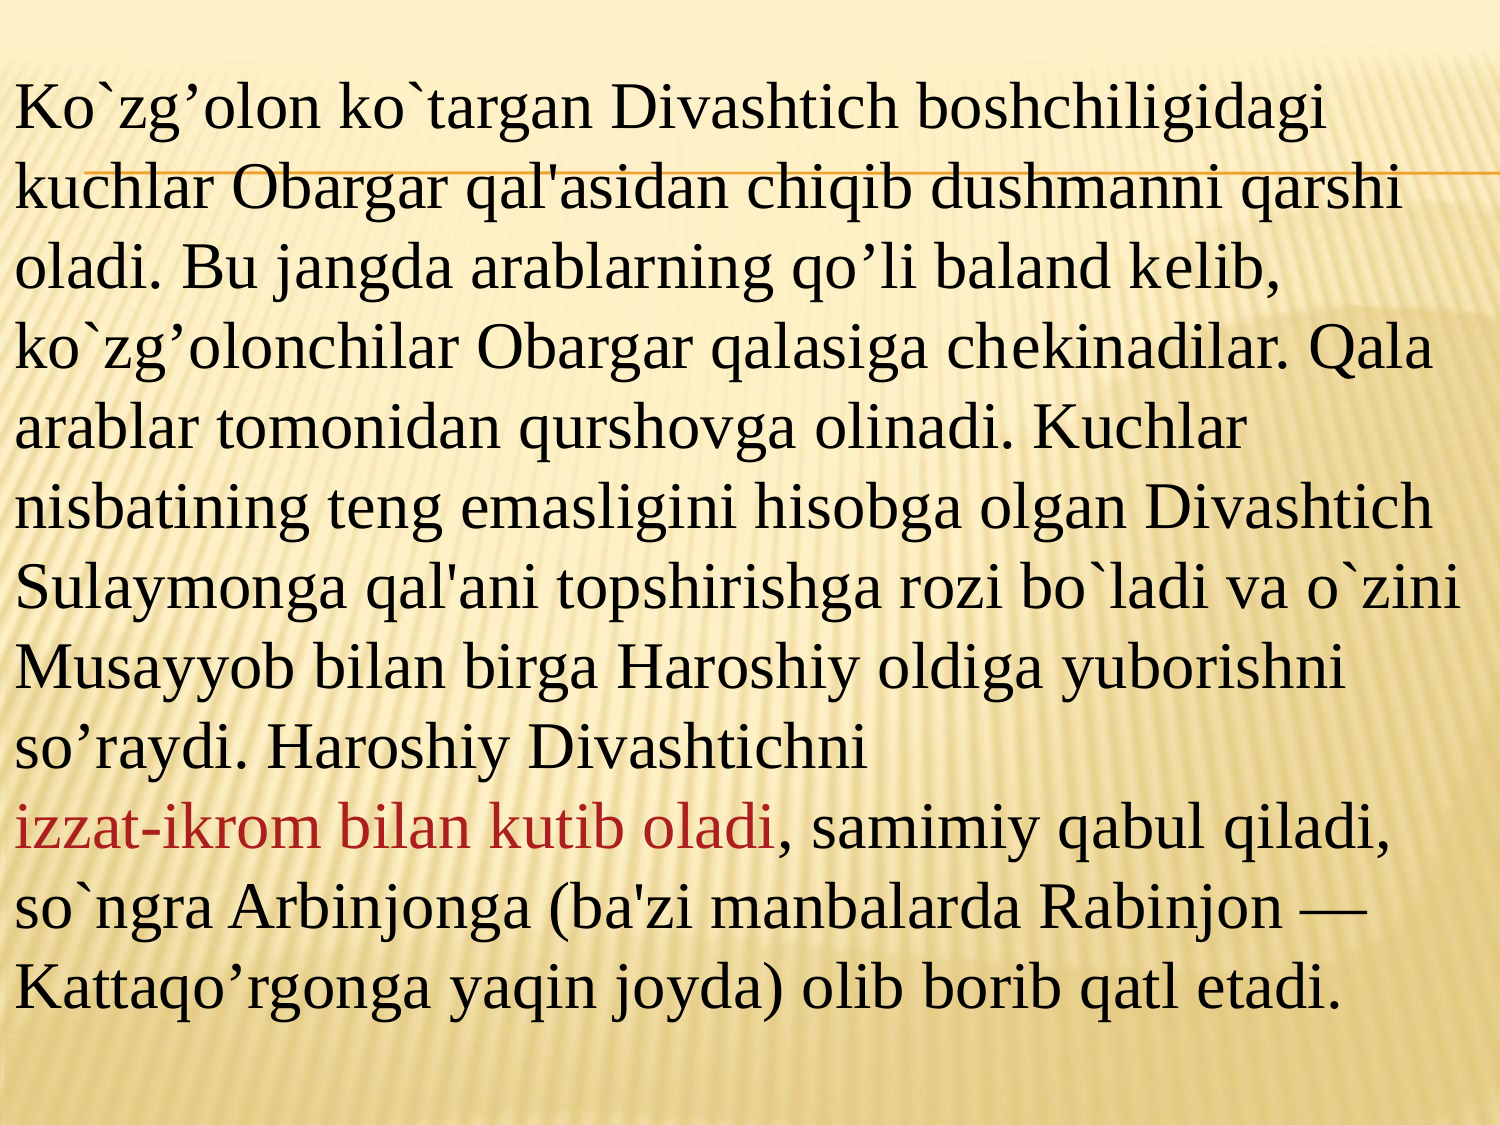

Ko`zg’olon ko`targan Divashtich boshchiligidagi kuchlar Obargar qal'asidan chiqib dushmanni qarshi oladi. Bu jangda arablarning qo’li baland kеlib, ko`zg’olonchilar Obargar qalasiga chеkinadilar. Qala arablar tomonidan qurshovga olinadi. Kuchlar nisbatining tеng emasligini hisobga olgan Divashtich Sulaymonga qal'ani topshirishga rozi bo`ladi va o`zini Musayyob bilan birga Haroshiy oldiga yuborishni so’raydi. Haroshiy Divashtichni izzat-ikrom bilan kutib oladi, samimiy qabul qiladi, so`ngra Arbinjonga (ba'zi manbalarda Rabinjon — Kattaqo’rgonga yaqin joyda) olib borib qatl etadi.